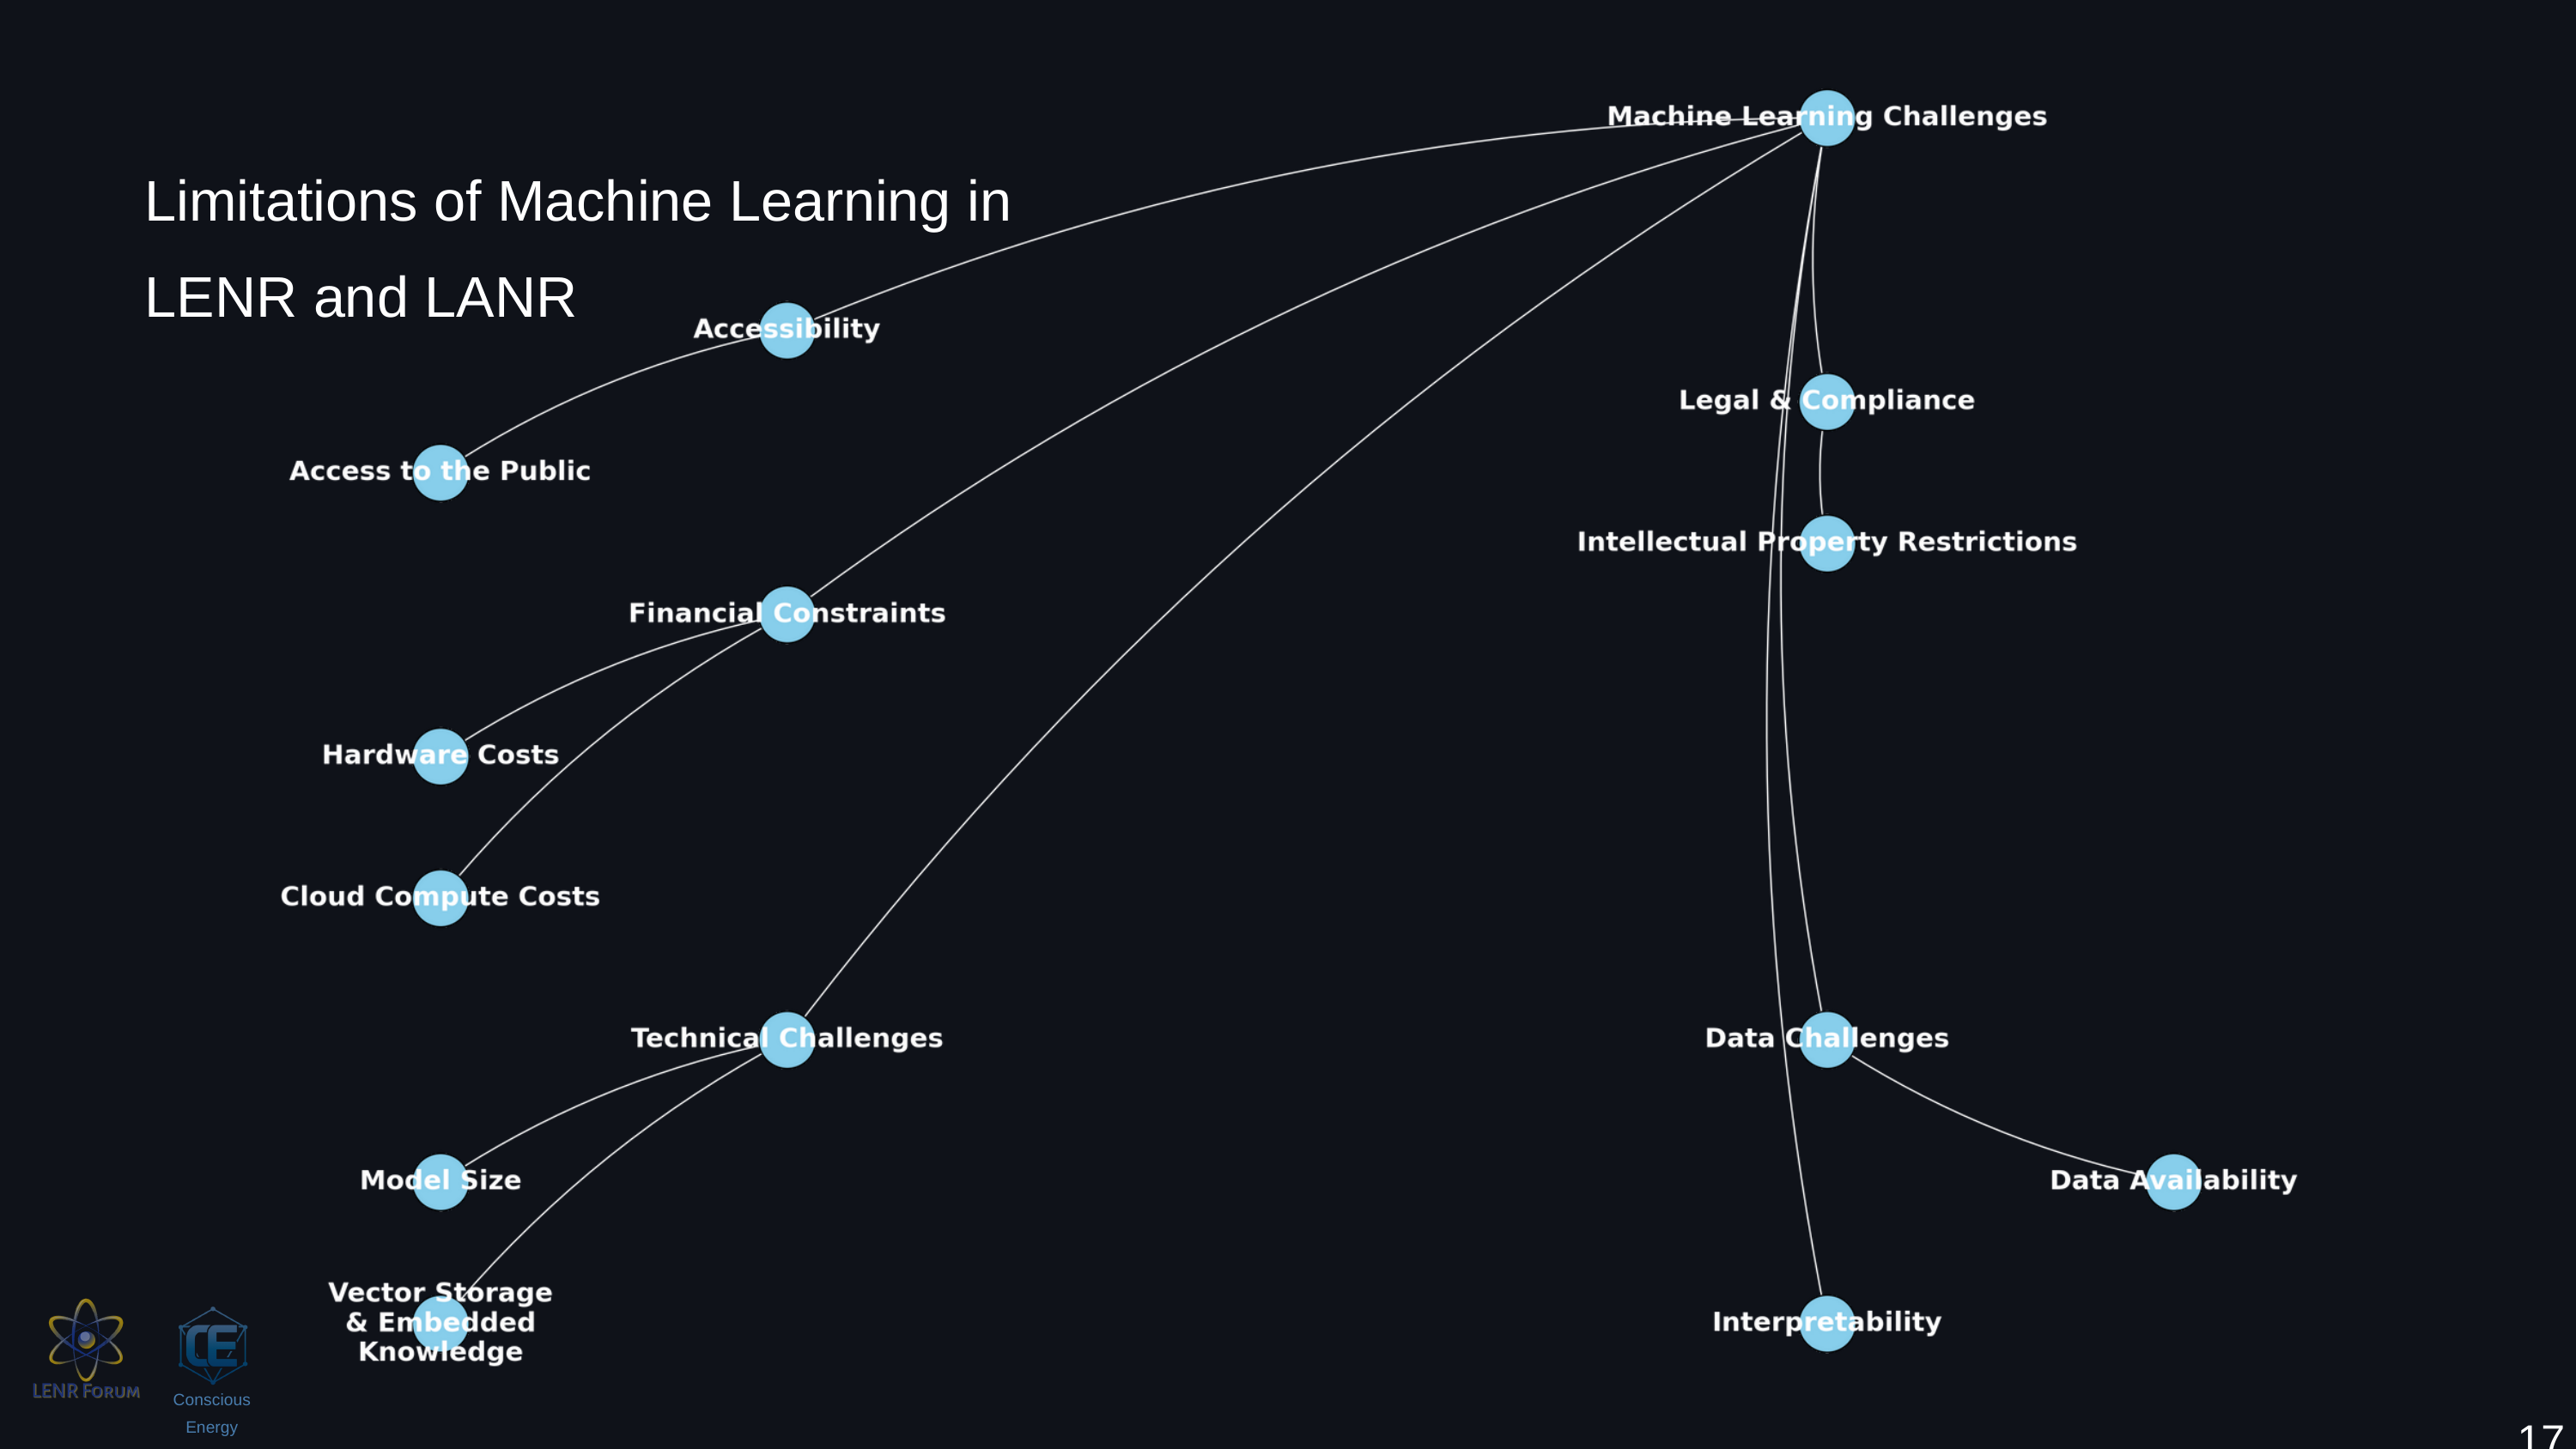

Limitations of Machine Learning in LENR and LANR

Conscious Energy
17